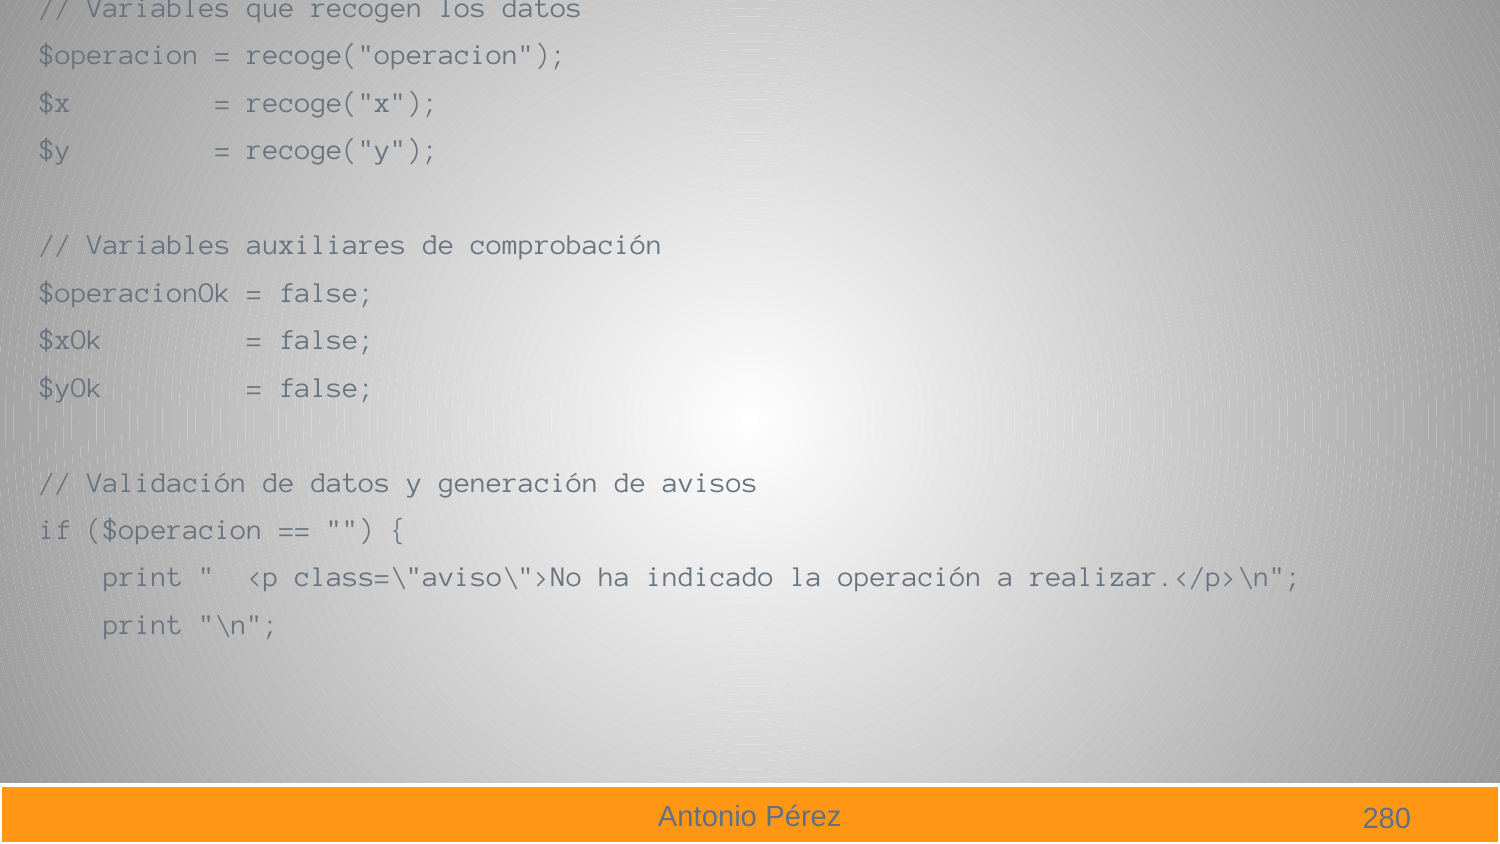

// Variables que recogen los datos
$operacion = recoge("operacion");
$x         = recoge("x");
$y         = recoge("y");

// Variables auxiliares de comprobación
$operacionOk = false;
$xOk         = false;
$yOk         = false;

// Validación de datos y generación de avisos
if ($operacion == "") {
    print "  <p class=\"aviso\">No ha indicado la operación a realizar.</p>\n";
    print "\n";

280